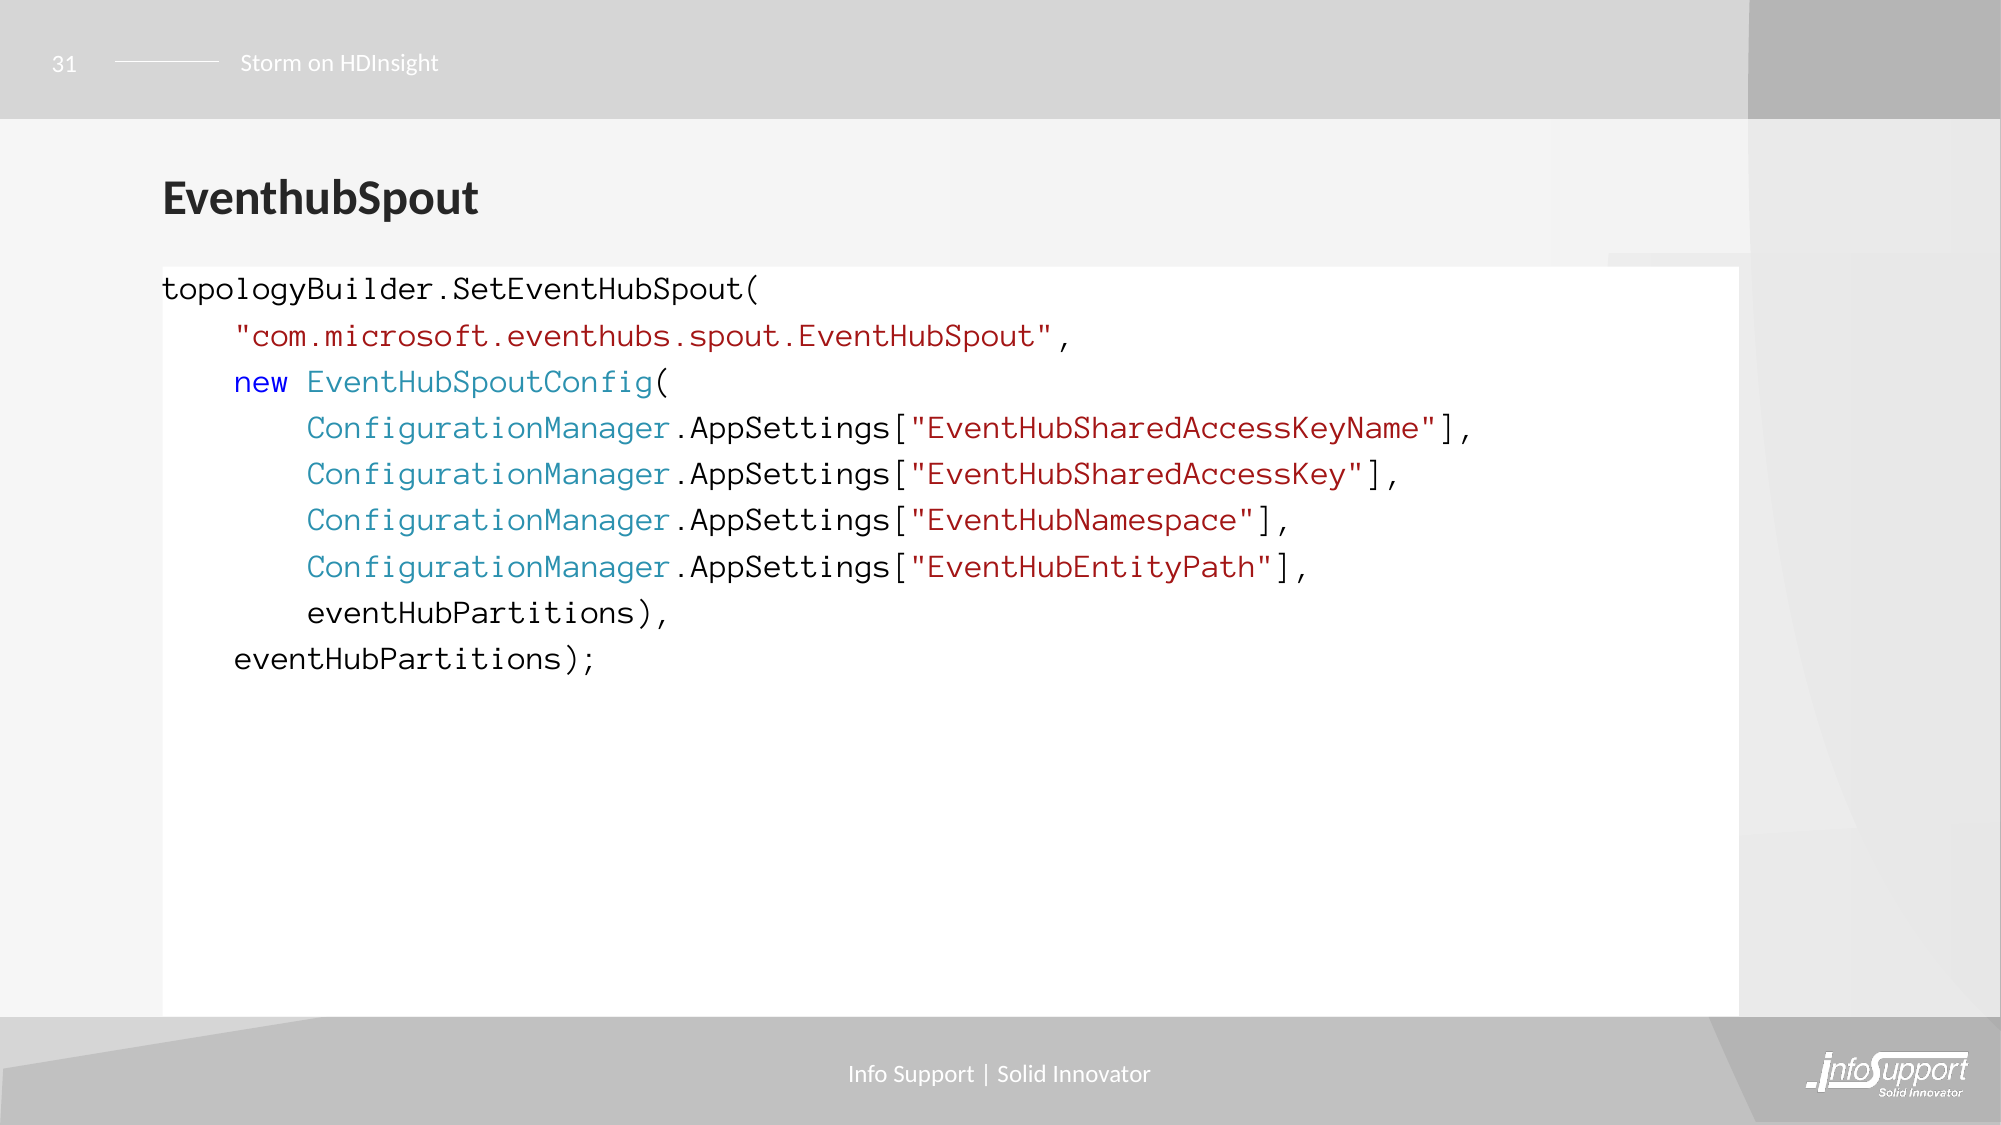

31
Storm on HDInsight
# EventhubSpout
topologyBuilder.SetEventHubSpout(
    "com.microsoft.eventhubs.spout.EventHubSpout",
    new EventHubSpoutConfig(
        ConfigurationManager.AppSettings["EventHubSharedAccessKeyName"],
        ConfigurationManager.AppSettings["EventHubSharedAccessKey"],
        ConfigurationManager.AppSettings["EventHubNamespace"],
        ConfigurationManager.AppSettings["EventHubEntityPath"],
        eventHubPartitions),
    eventHubPartitions);
Info Support | Solid Innovator